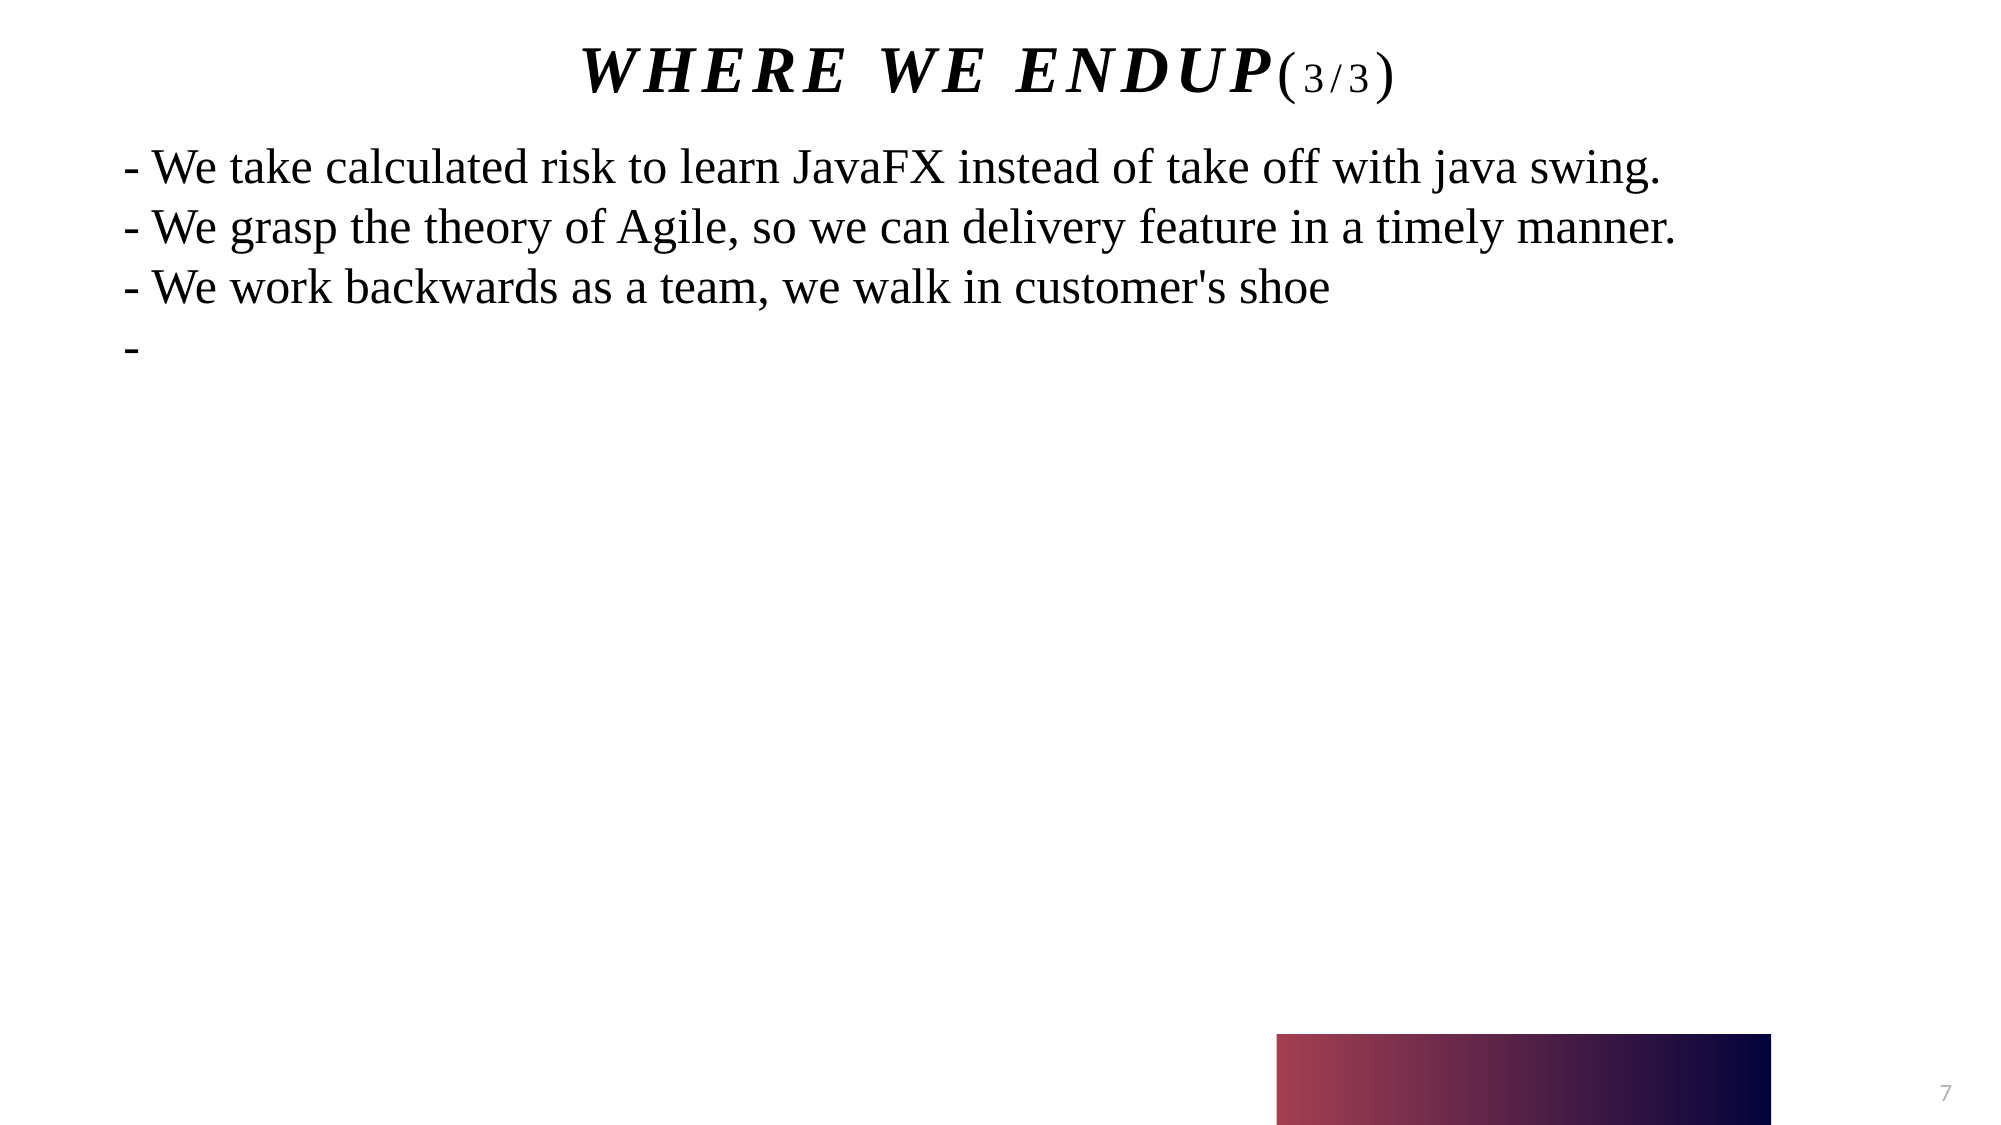

# Where we ENDUP(3/3)
- We take calculated risk to learn JavaFX instead of take off with java swing.
- We grasp the theory of Agile, so we can delivery feature in a timely manner.
- We work backwards as a team, we walk in customer's shoe
-

7